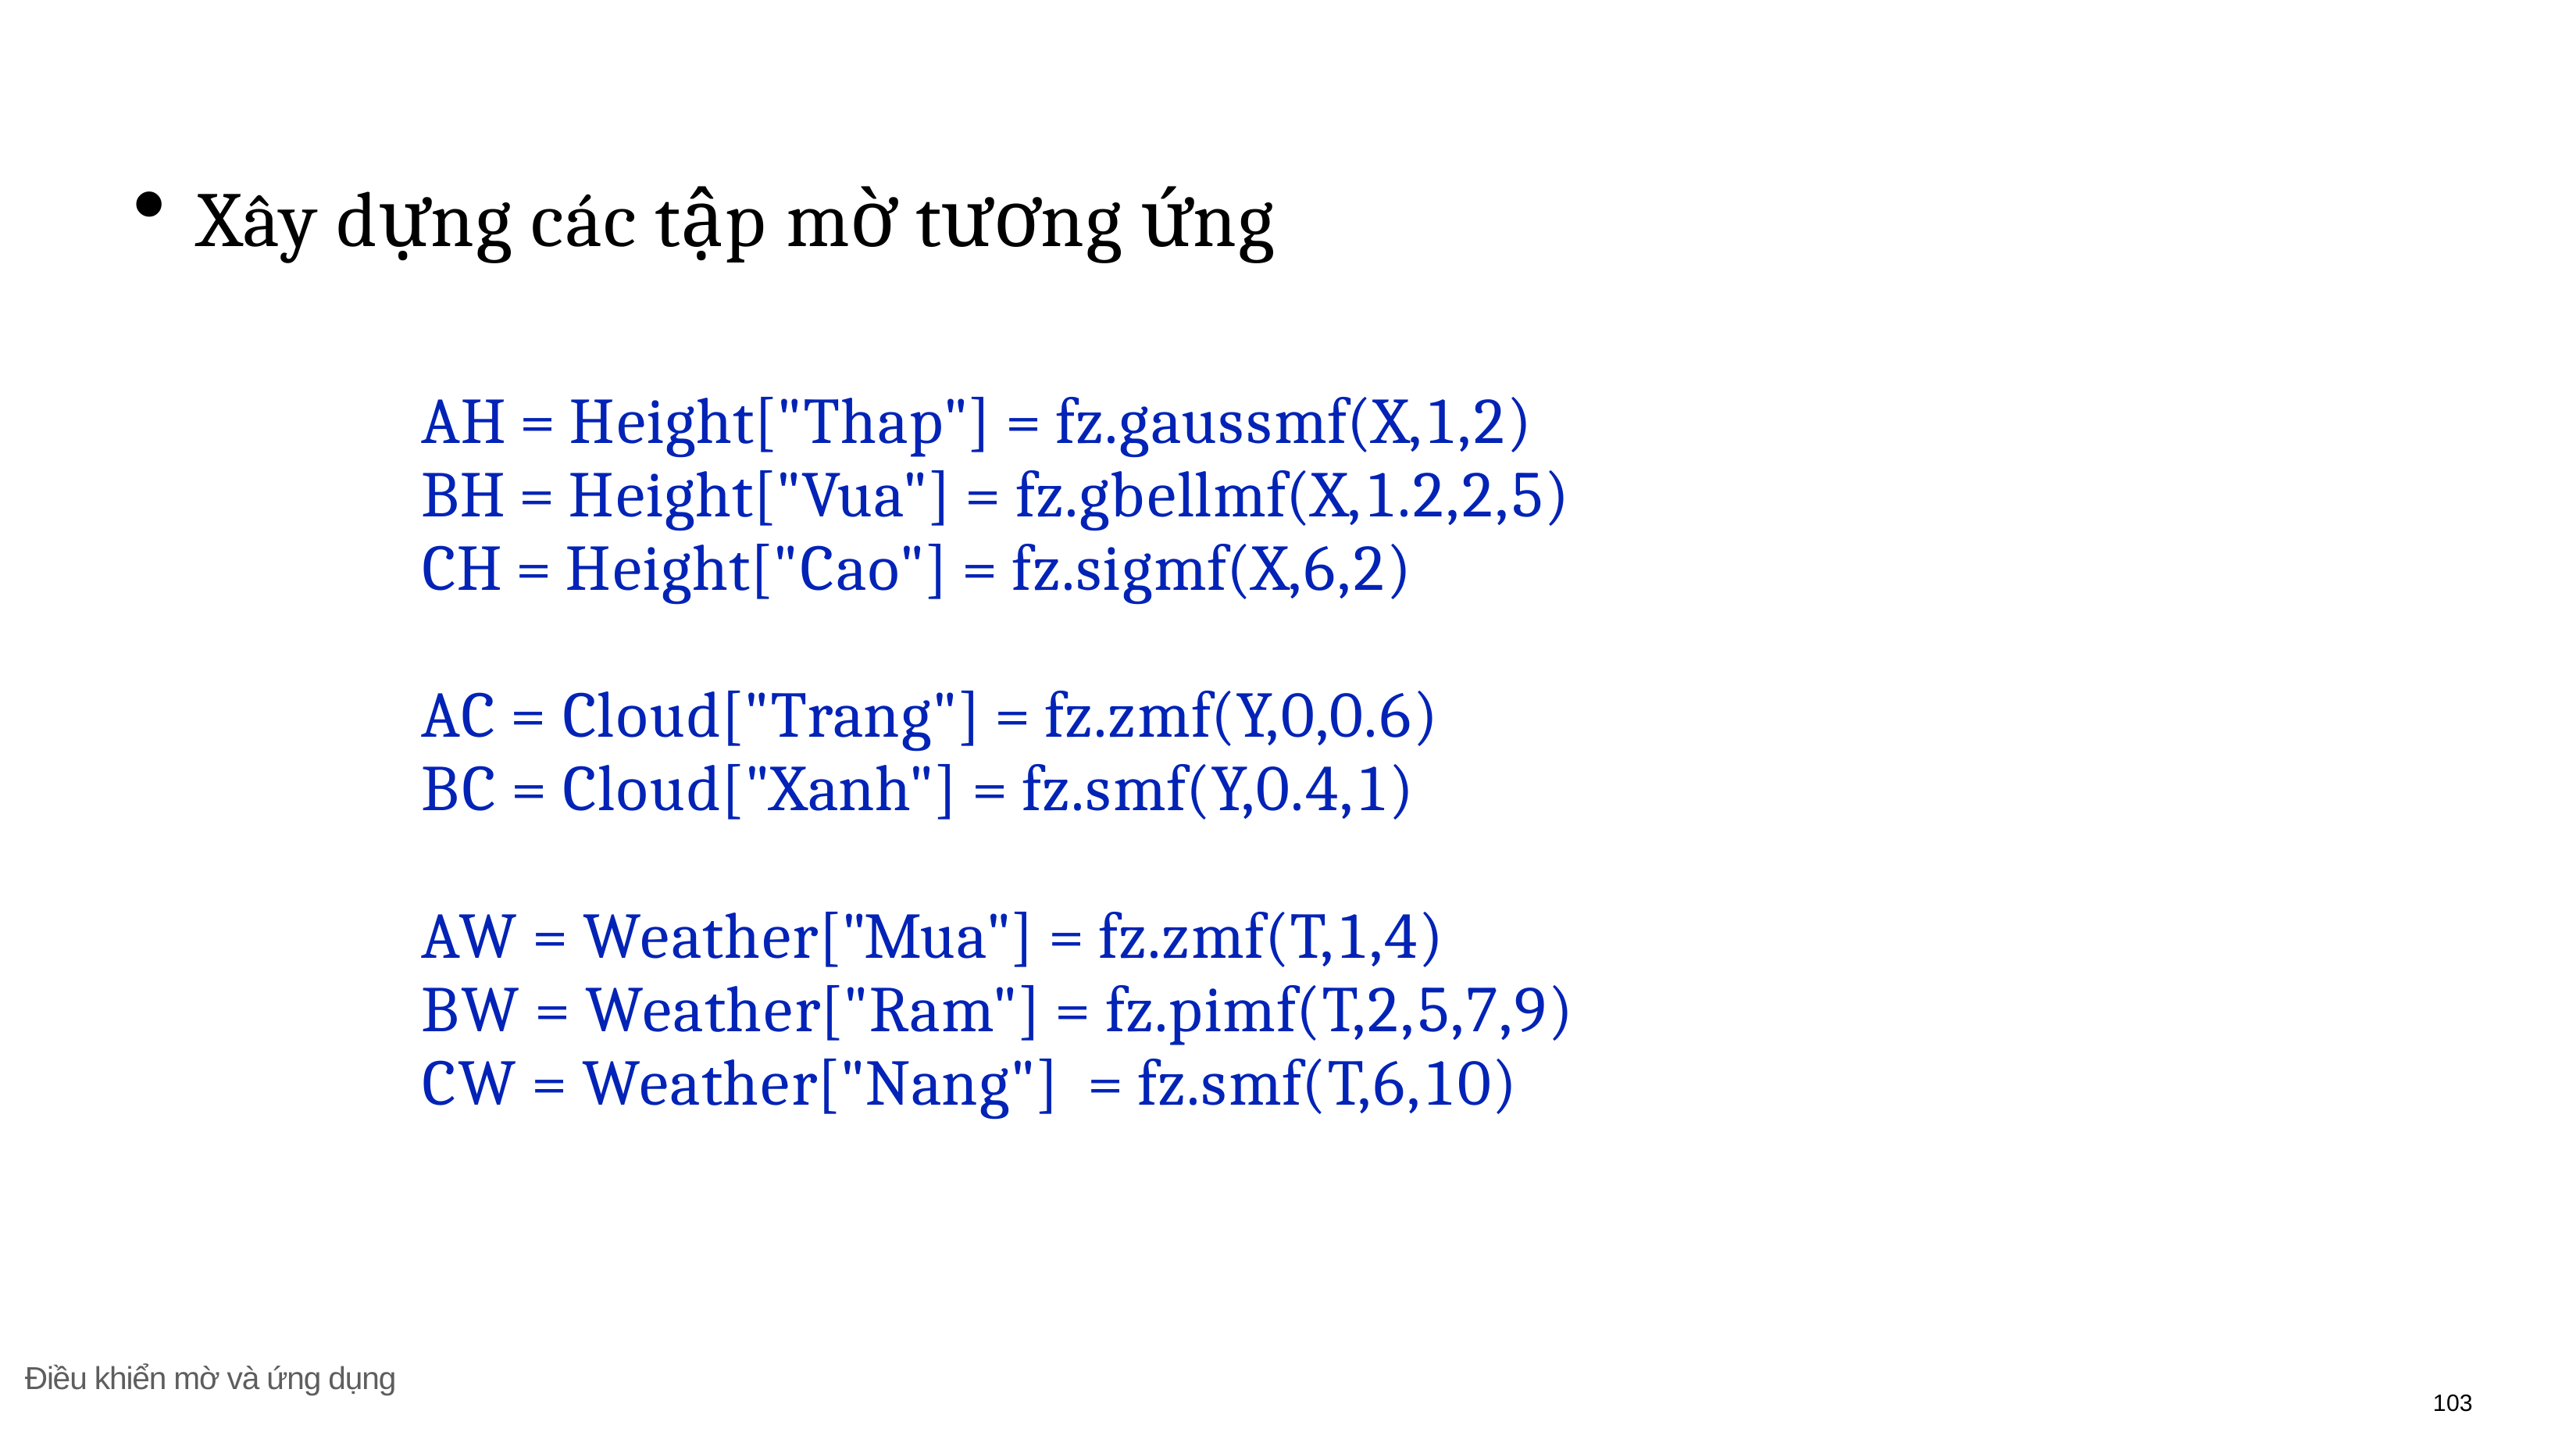

Xây dựng các tập mờ tương ứng
AH = Height["Thap"] = fz.gaussmf(X,1,2)
BH = Height["Vua"] = fz.gbellmf(X,1.2,2,5)
CH = Height["Cao"] = fz.sigmf(X,6,2)

AC = Cloud["Trang"] = fz.zmf(Y,0,0.6)
BC = Cloud["Xanh"] = fz.smf(Y,0.4,1)

AW = Weather["Mua"] = fz.zmf(T,1,4)
BW = Weather["Ram"] = fz.pimf(T,2,5,7,9)
CW = Weather["Nang"]  = fz.smf(T,6,10)
Điều khiển mờ và ứng dụng
103